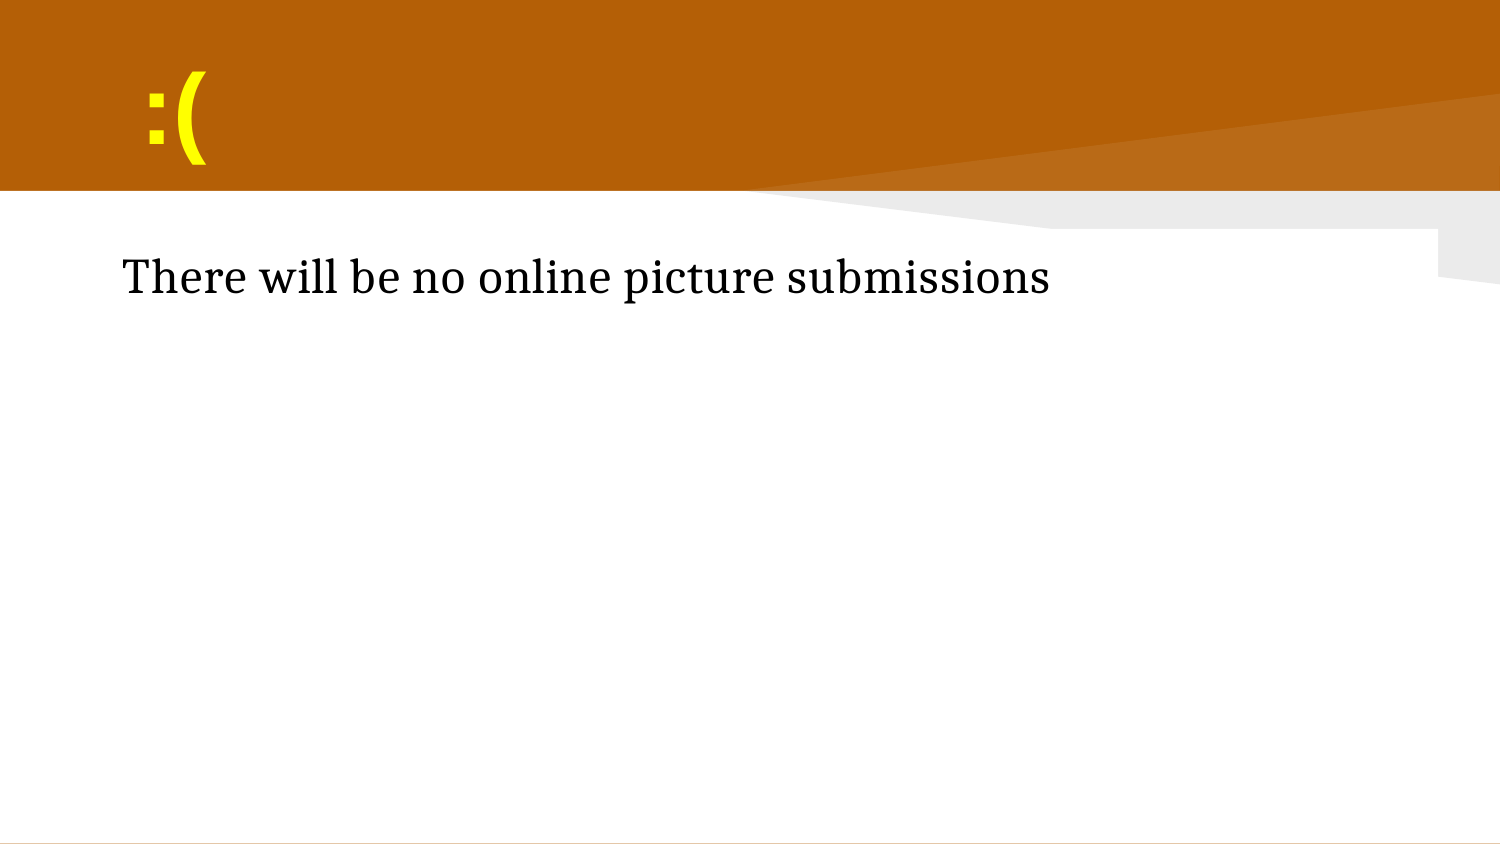

# :(
There will be no online picture submissions